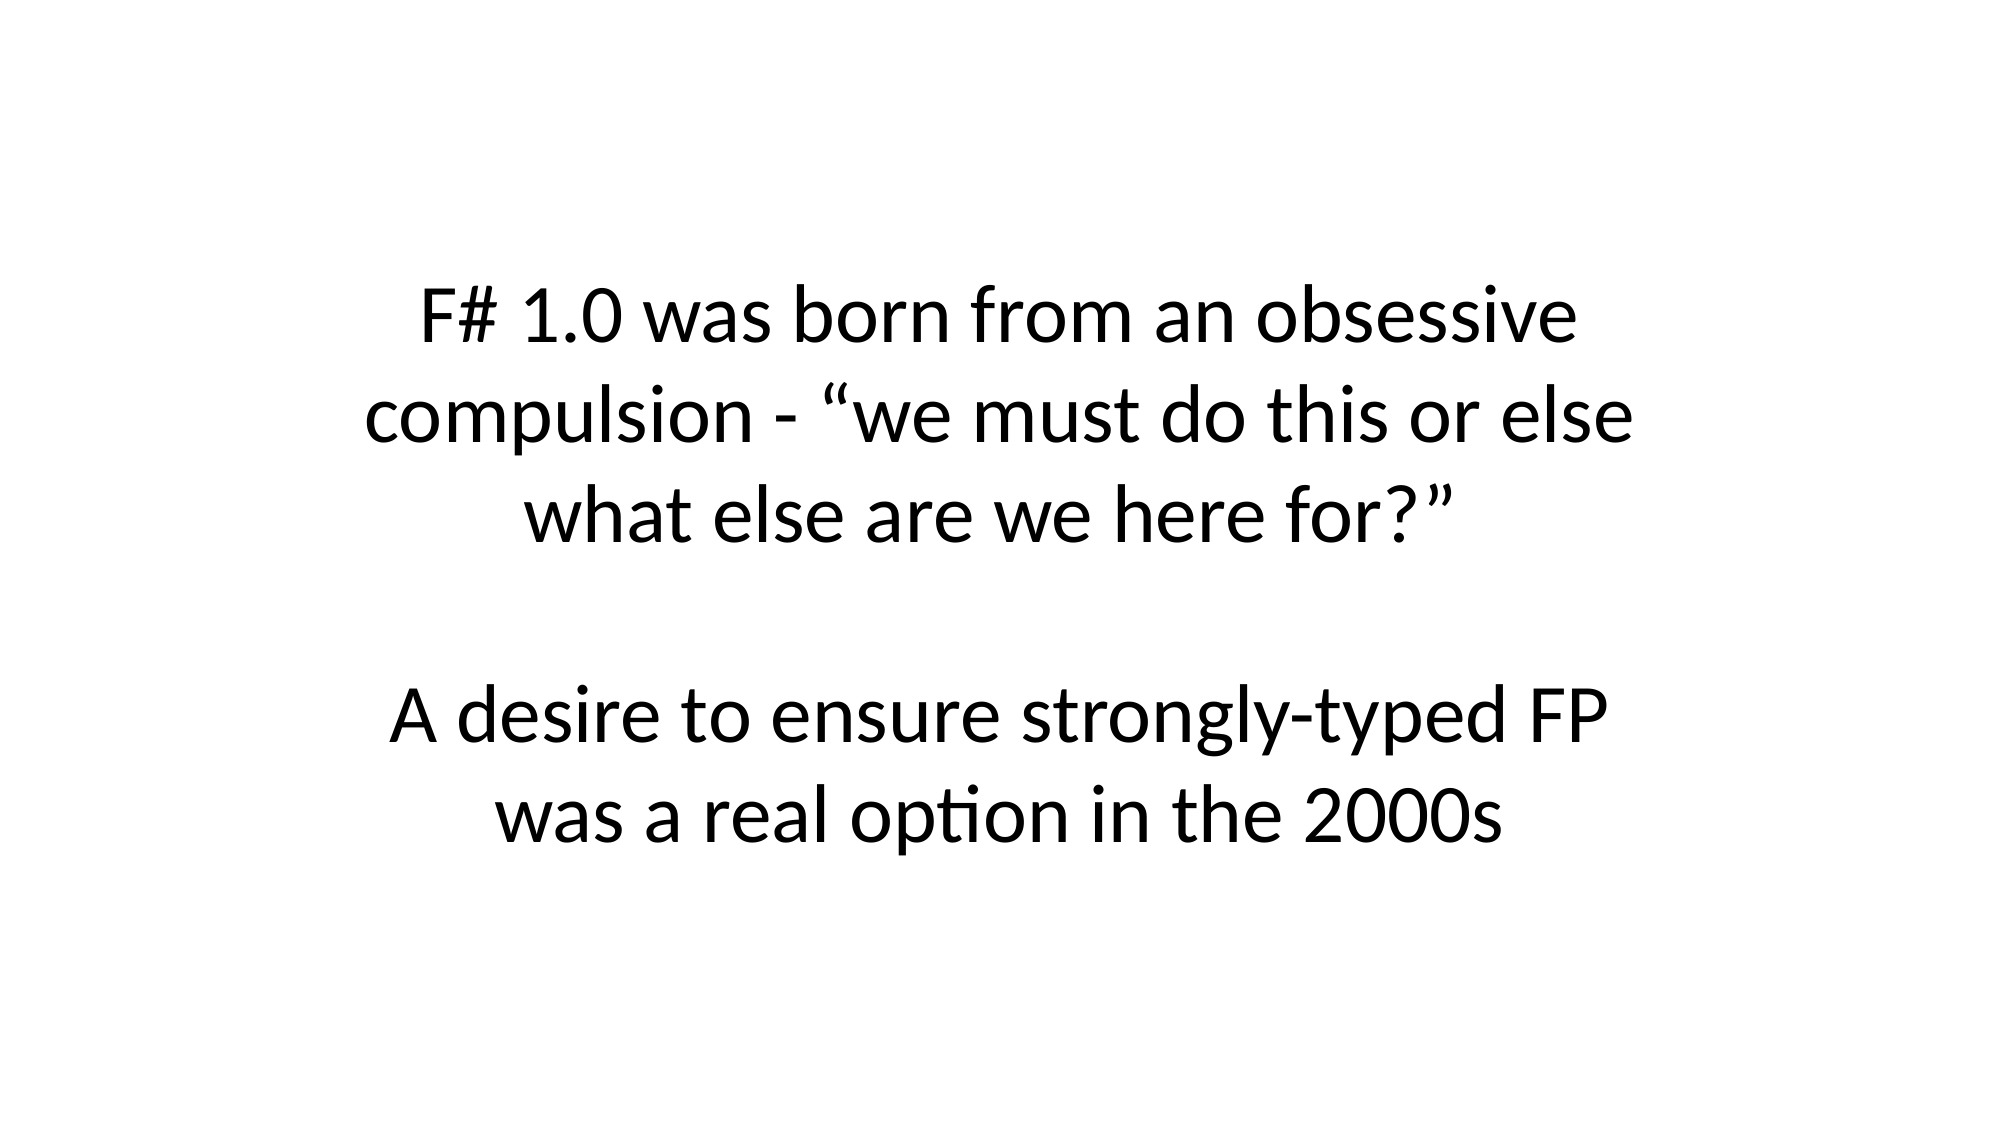

F# 1.0 was born from an obsessive compulsion - “we must do this or else what else are we here for?”

A desire to ensure strongly-typed FP was a real option in the 2000s